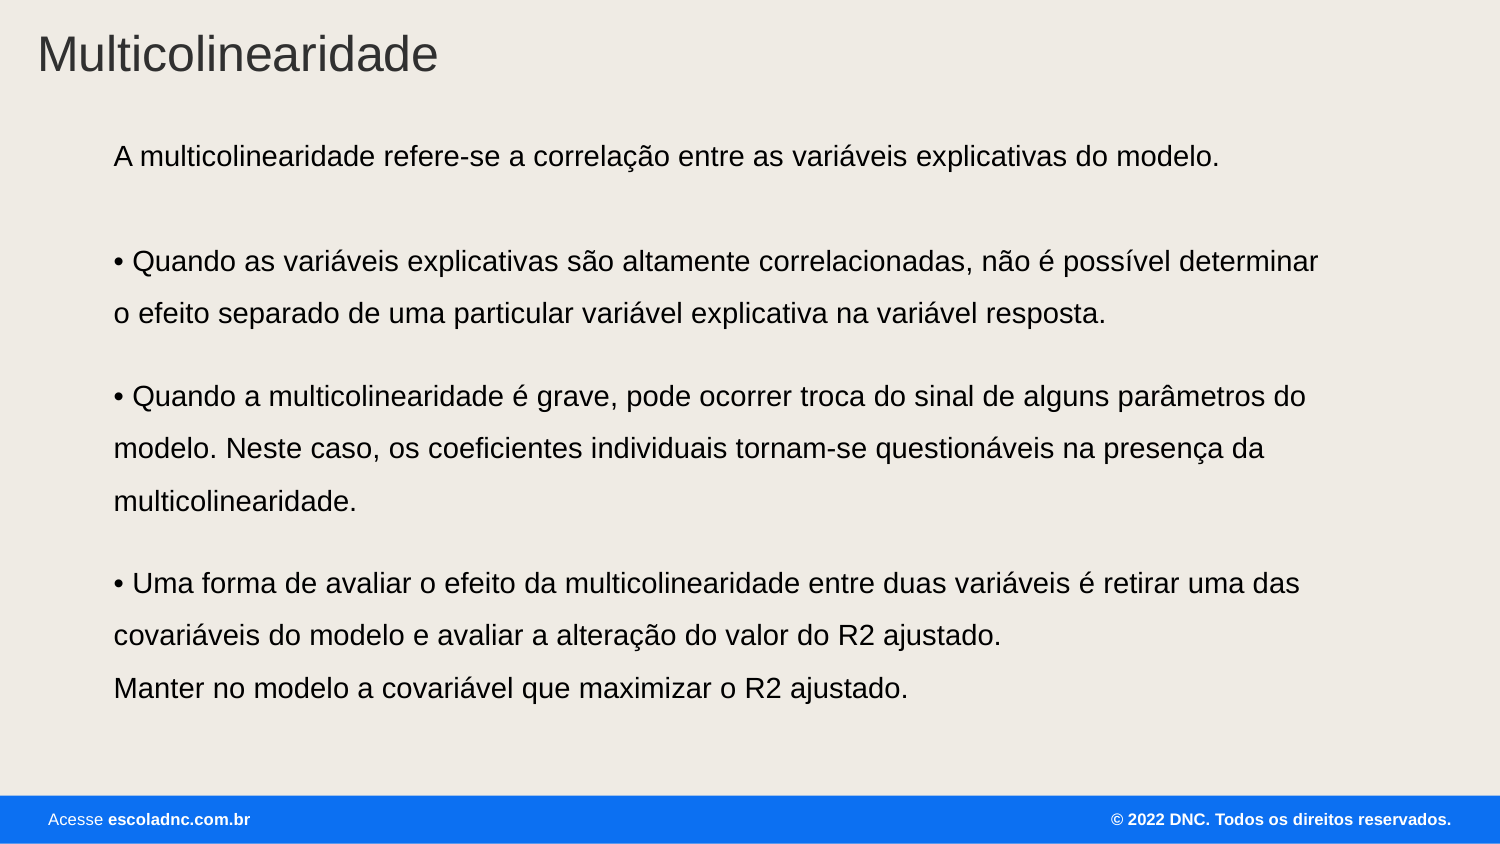

Multicolinearidade
A multicolinearidade refere-se a correlação entre as variáveis explicativas do modelo.

• Quando as variáveis explicativas são altamente correlacionadas, não é possível determinar
o efeito separado de uma particular variável explicativa na variável resposta.

• Quando a multicolinearidade é grave, pode ocorrer troca do sinal de alguns parâmetros do
modelo. Neste caso, os coeficientes individuais tornam-se questionáveis na presença da
multicolinearidade.

• Uma forma de avaliar o efeito da multicolinearidade entre duas variáveis é retirar uma das
covariáveis do modelo e avaliar a alteração do valor do R2 ajustado.
Manter no modelo a covariável que maximizar o R2 ajustado.